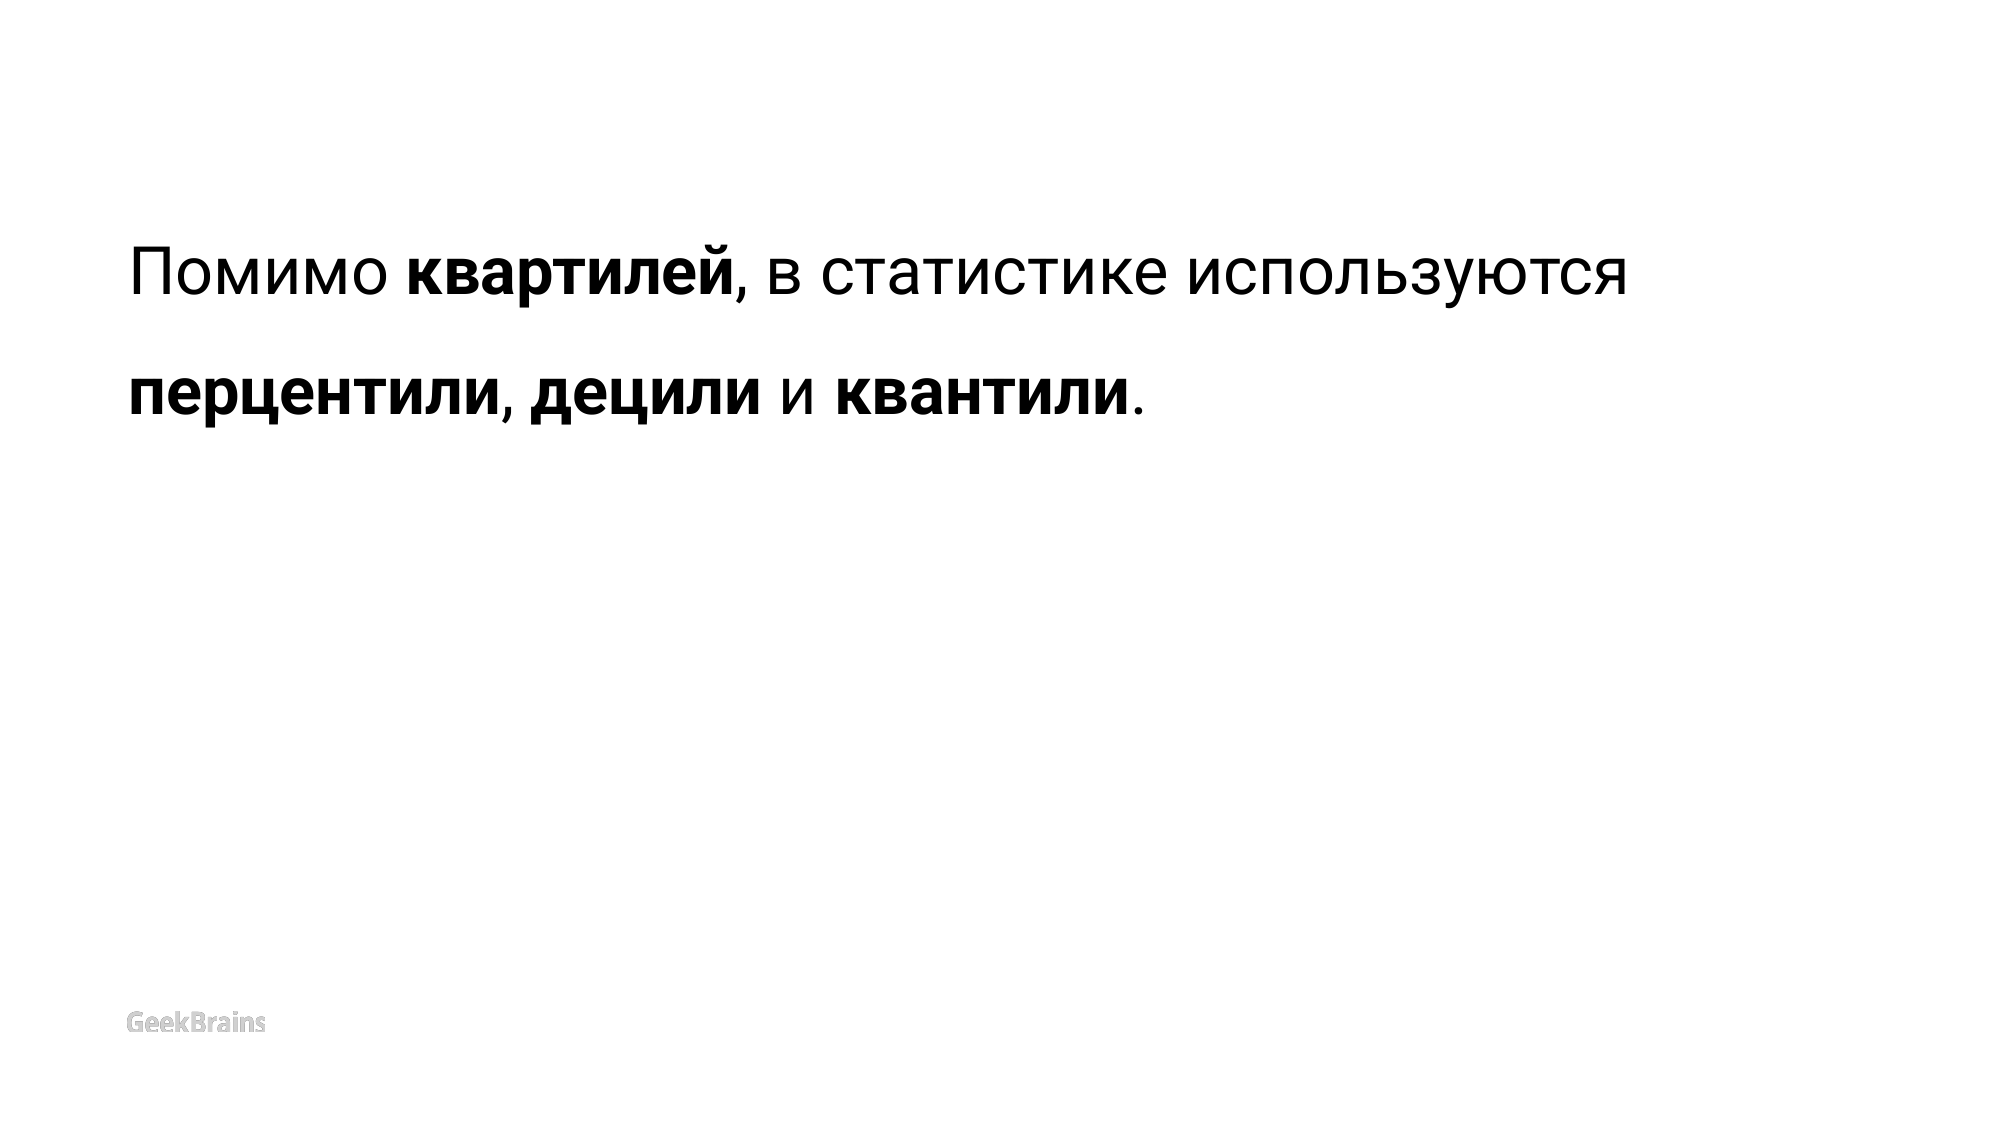

# Помимо квартилей, в статистике используются перцентили, децили и квантили.